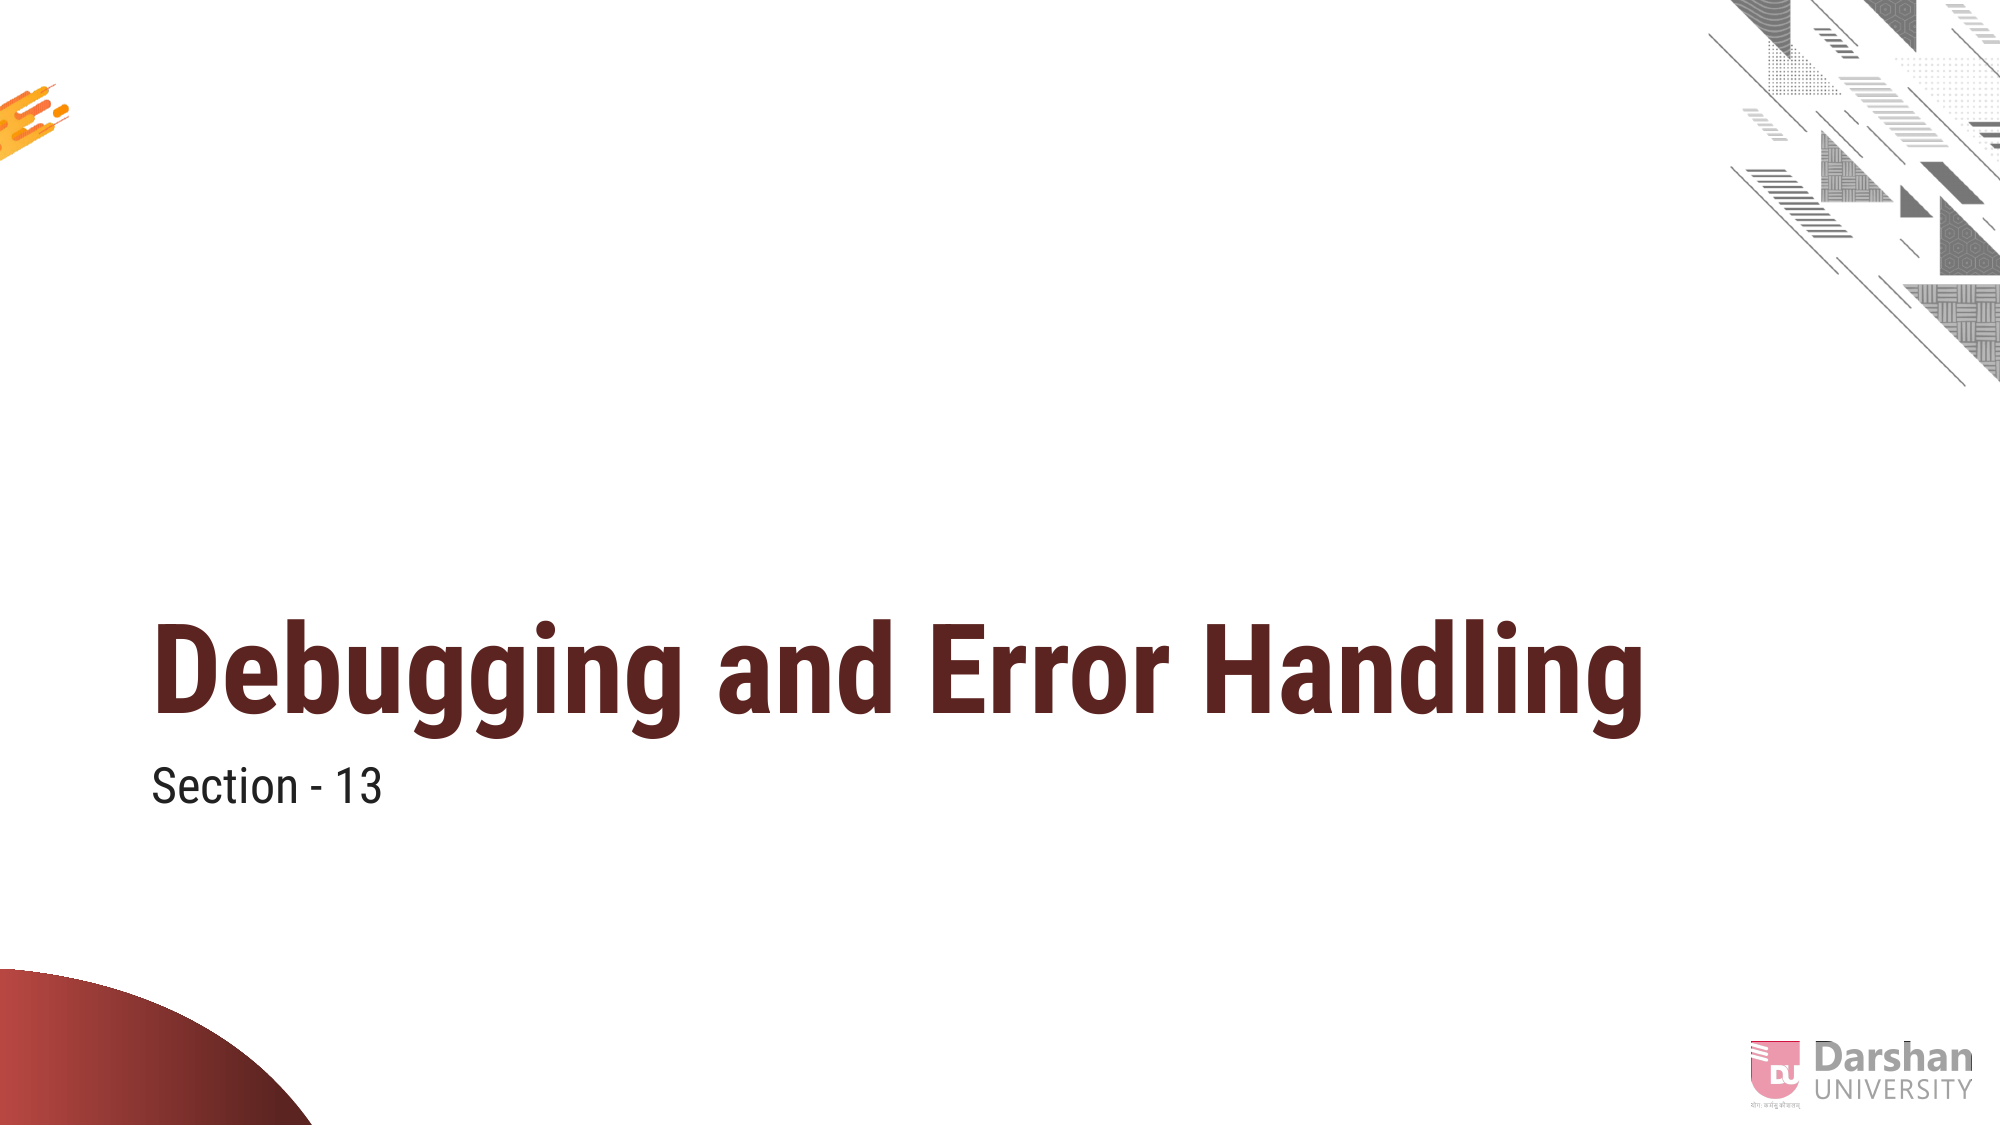

# Debugging and Error Handling
Section - 13